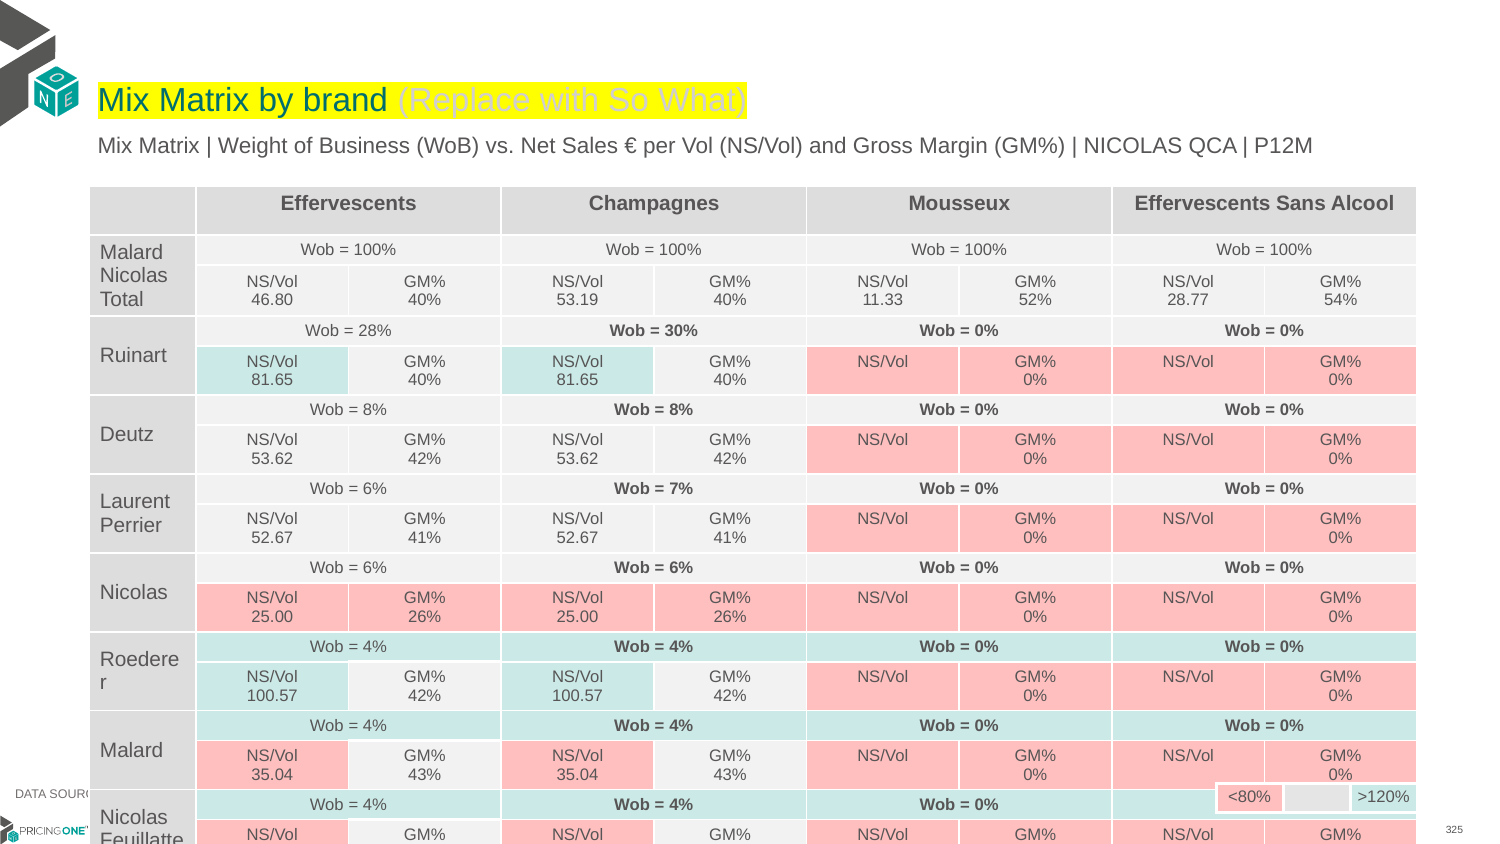

# Mix Matrix by brand (Replace with So What)
Mix Matrix | Weight of Business (WoB) vs. Net Sales € per Vol (NS/Vol) and Gross Margin (GM%) | NICOLAS QCA | P12M
|  | Effervescents |  | Champagnes |  | Mousseux |  | Effervescents Sans Alcool |  |
| --- | --- | --- | --- | --- | --- | --- | --- | --- |
| Malard Nicolas Total | Wob = 100% |  | Wob = 100% |  | Wob = 100% |  | Wob = 100% |  |
|  | NS/Vol 46.80 | GM% 40% | NS/Vol 53.19 | GM% 40% | NS/Vol 11.33 | GM% 52% | NS/Vol 28.77 | GM% 54% |
| Ruinart | Wob = 28% |  | Wob = 30% |  | Wob = 0% |  | Wob = 0% |  |
|  | NS/Vol 81.65 | GM% 40% | NS/Vol 81.65 | GM% 40% | NS/Vol | GM% 0% | NS/Vol | GM% 0% |
| Deutz | Wob = 8% |  | Wob = 8% |  | Wob = 0% |  | Wob = 0% |  |
|  | NS/Vol 53.62 | GM% 42% | NS/Vol 53.62 | GM% 42% | NS/Vol | GM% 0% | NS/Vol | GM% 0% |
| Laurent Perrier | Wob = 6% |  | Wob = 7% |  | Wob = 0% |  | Wob = 0% |  |
|  | NS/Vol 52.67 | GM% 41% | NS/Vol 52.67 | GM% 41% | NS/Vol | GM% 0% | NS/Vol | GM% 0% |
| Nicolas | Wob = 6% |  | Wob = 6% |  | Wob = 0% |  | Wob = 0% |  |
|  | NS/Vol 25.00 | GM% 26% | NS/Vol 25.00 | GM% 26% | NS/Vol | GM% 0% | NS/Vol | GM% 0% |
| Roederer | Wob = 4% |  | Wob = 4% |  | Wob = 0% |  | Wob = 0% |  |
|  | NS/Vol 100.57 | GM% 42% | NS/Vol 100.57 | GM% 42% | NS/Vol | GM% 0% | NS/Vol | GM% 0% |
| Malard | Wob = 4% |  | Wob = 4% |  | Wob = 0% |  | Wob = 0% |  |
|  | NS/Vol 35.04 | GM% 43% | NS/Vol 35.04 | GM% 43% | NS/Vol | GM% 0% | NS/Vol | GM% 0% |
| Nicolas Feuillatte | Wob = 4% |  | Wob = 4% |  | Wob = 0% |  | Wob = 0% |  |
|  | NS/Vol 35.30 | GM% 44% | NS/Vol 35.30 | GM% 44% | NS/Vol | GM% 0% | NS/Vol | GM% 0% |
| All Others | Wob = 4% |  | Wob = 2% |  | Wob = 28% |  | Wob = 22% |  |
|  | NS/Vol 21.55 | GM% 46% | NS/Vol 44.36 | GM% 41% | NS/Vol 9.36 | GM% 55% | NS/Vol 25.04 | GM% 58% |
| Dom Perignon | Wob = 3% |  | Wob = 3% |  | Wob = 0% |  | Wob = 0% |  |
|  | NS/Vol 304.25 | GM% 35% | NS/Vol 304.25 | GM% 35% | NS/Vol | GM% 0% | NS/Vol | GM% 0% |
| Veuve Clicquot | Wob = 3% |  | Wob = 3% |  | Wob = 0% |  | Wob = 0% |  |
|  | NS/Vol 62.40 | GM% 40% | NS/Vol 62.40 | GM% 40% | NS/Vol | GM% 0% | NS/Vol | GM% 0% |
| Moët & Chandon | Wob = 3% |  | Wob = 3% |  | Wob = 0% |  | Wob = 0% |  |
|  | NS/Vol 51.19 | GM% 39% | NS/Vol 51.19 | GM% 39% | NS/Vol | GM% 0% | NS/Vol | GM% 0% |
| Bollinger | Wob = 3% |  | Wob = 3% |  | Wob = 0% |  | Wob = 0% |  |
|  | NS/Vol 68.00 | GM% 41% | NS/Vol 68.00 | GM% 41% | NS/Vol | GM% 0% | NS/Vol | GM% 0% |
DATA SOURCE: Client P&L
| <80% |  | >120% |
| --- | --- | --- |

14/01/2024
325